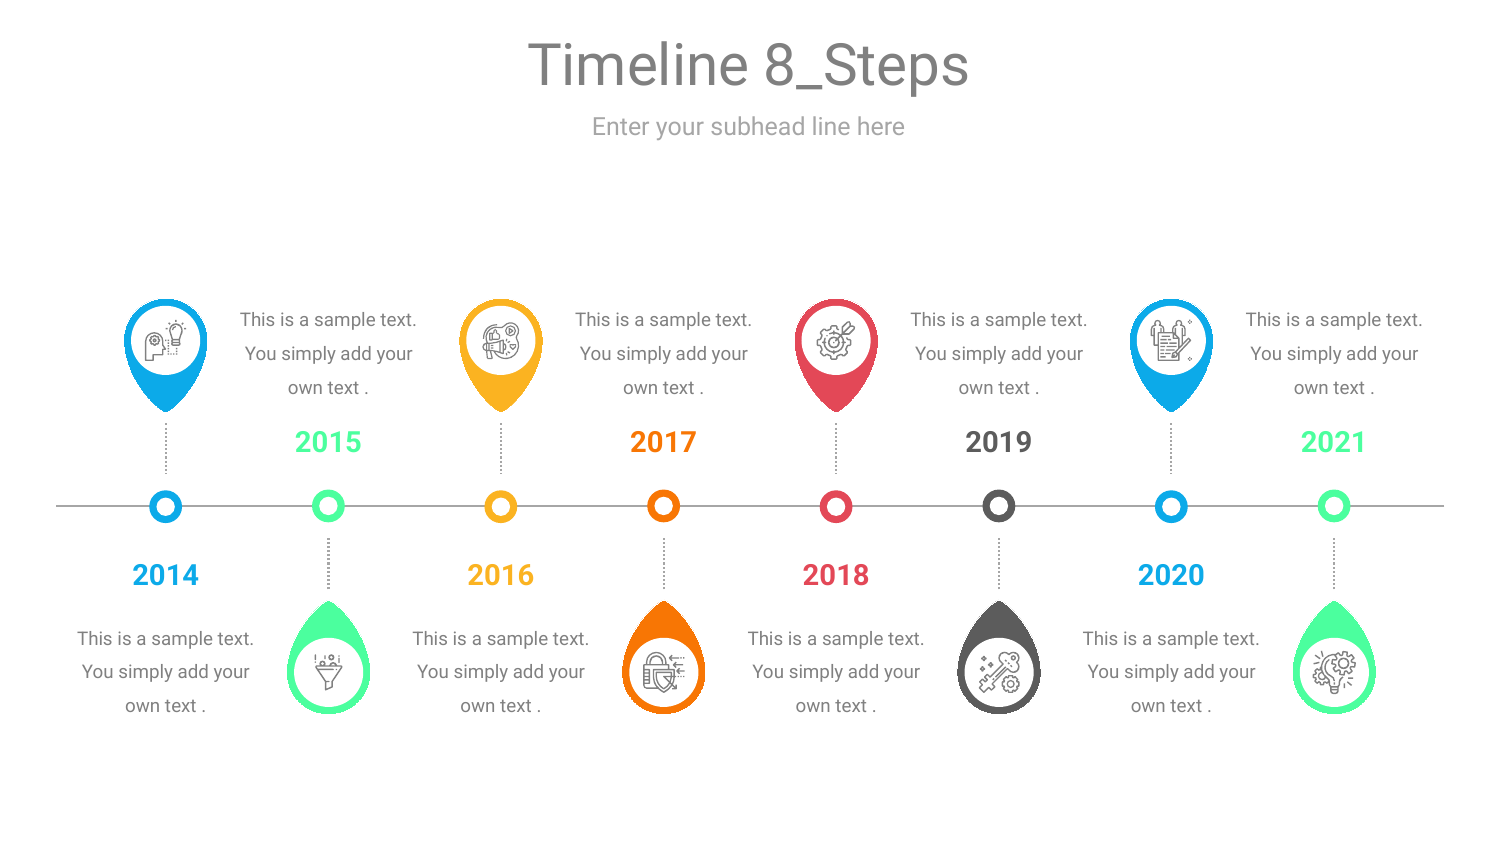

# Timeline 8_Steps
Enter your subhead line here
This is a sample text. You simply add your own text .
This is a sample text. You simply add your own text .
This is a sample text. You simply add your own text .
This is a sample text. You simply add your own text .

2015
2017
2019
2021

2014
2016
2018
2020

This is a sample text. You simply add your own text .
This is a sample text. You simply add your own text .
This is a sample text. You simply add your own text .
This is a sample text. You simply add your own text .